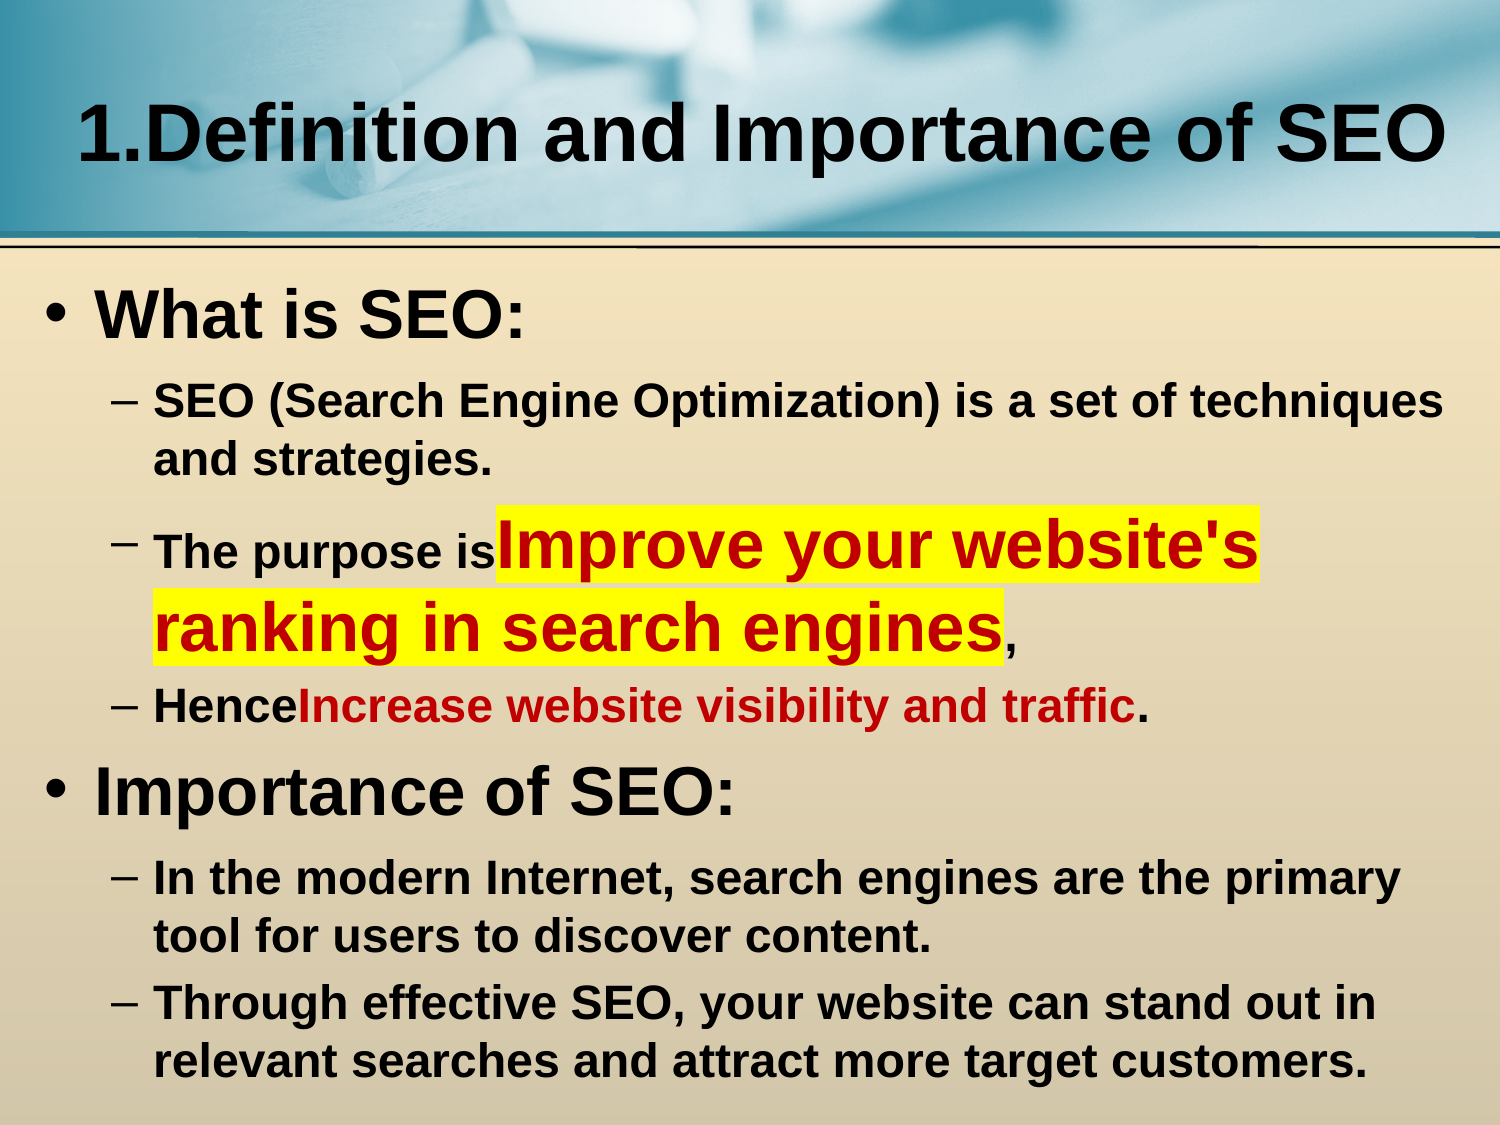

# 1.Definition and Importance of SEO
What is SEO:
SEO (Search Engine Optimization) is a set of techniques and strategies.
The purpose isImprove your website's ranking in search engines,
HenceIncrease website visibility and traffic.
Importance of SEO:
In the modern Internet, search engines are the primary tool for users to discover content.
Through effective SEO, your website can stand out in relevant searches and attract more target customers.